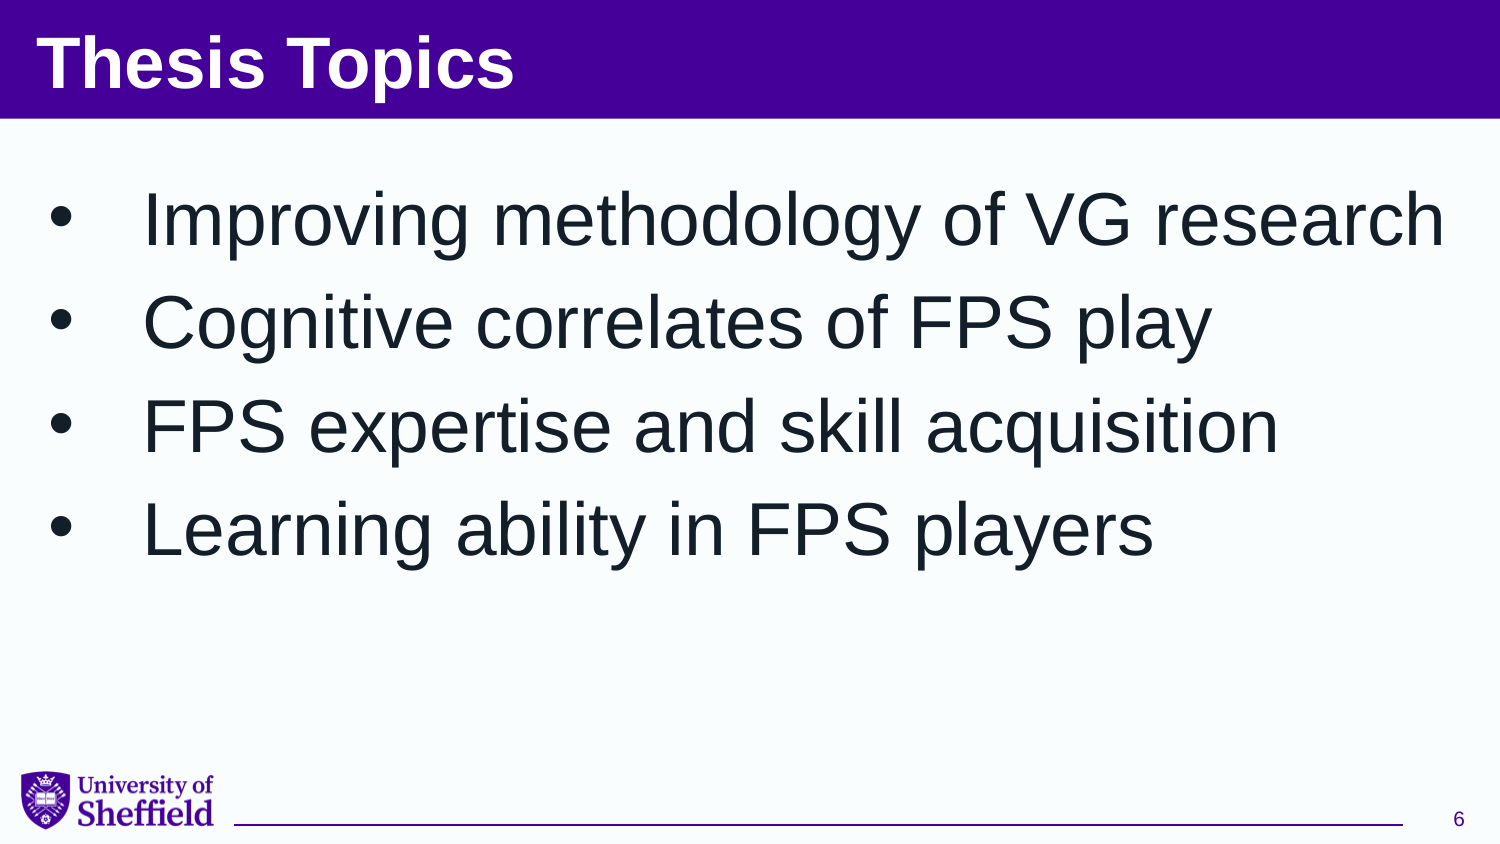

# Thesis Topics
Improving methodology of VG research
Cognitive correlates of FPS play
FPS expertise and skill acquisition
Learning ability in FPS players
6